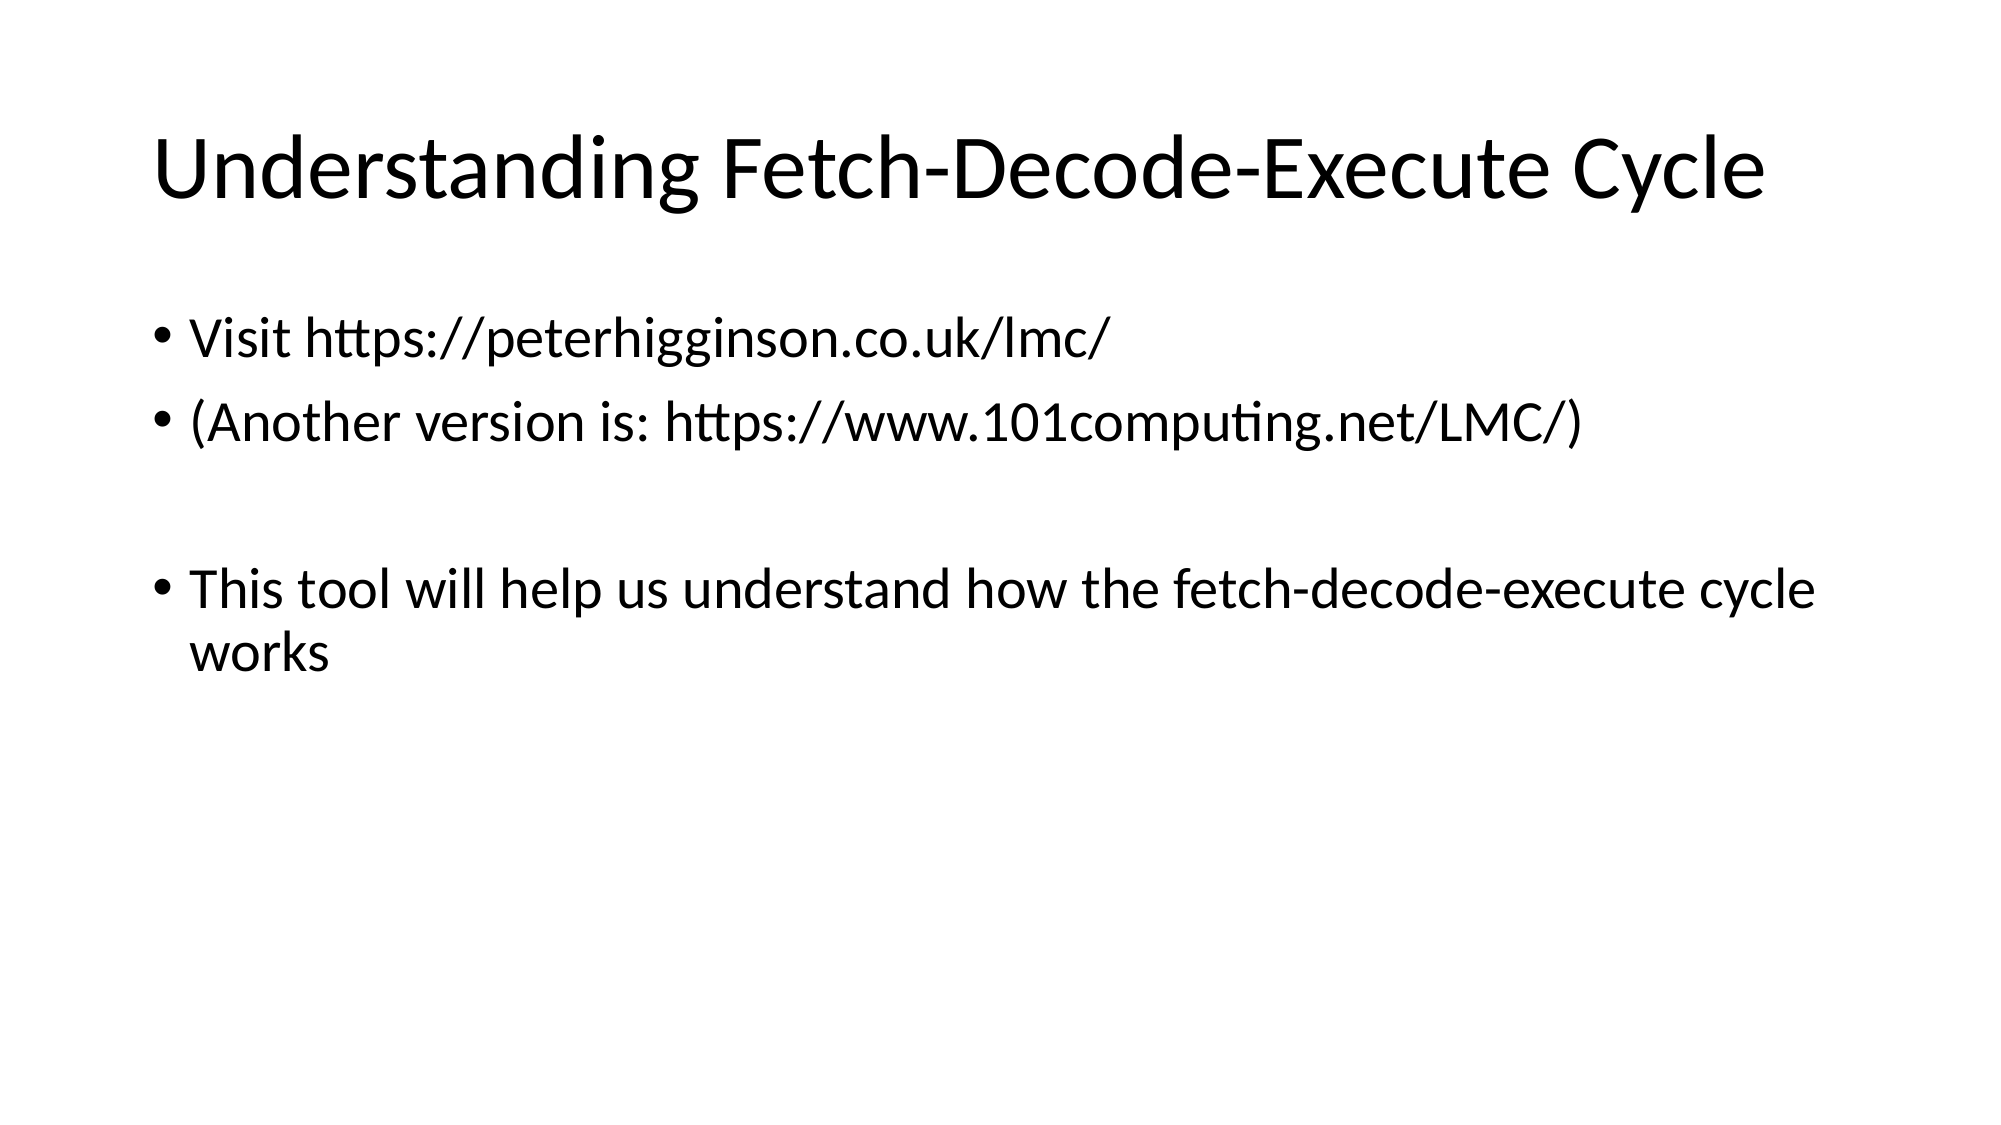

# Understanding Fetch-Decode-Execute Cycle
Visit https://peterhigginson.co.uk/lmc/
(Another version is: https://www.101computing.net/LMC/)

This tool will help us understand how the fetch-decode-execute cycle works